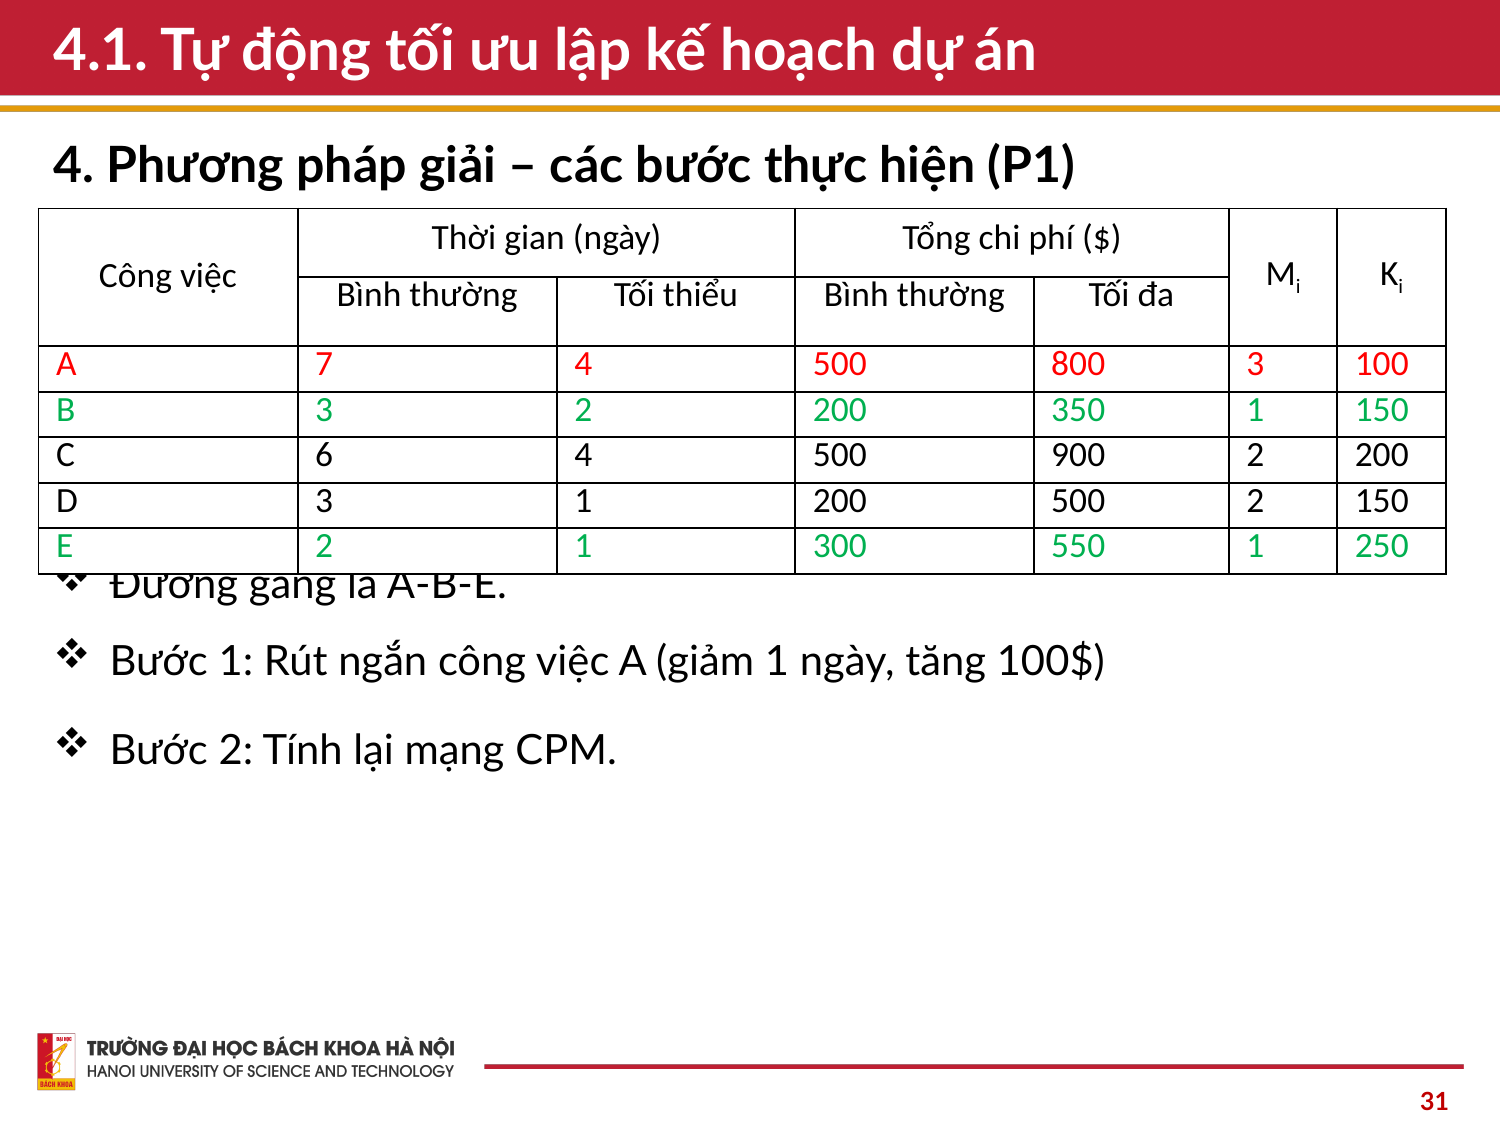

# 4.1. Tự động tối ưu lập kế hoạch dự án
4. Phương pháp giải – các bước thực hiện (P1)
| Công việc | Thời gian (ngày) |  | Tổng chi phí ($) |  | Mi | Ki |
| --- | --- | --- | --- | --- | --- | --- |
|  | Bình thường | Tối thiểu | Bình thường | Tối đa |  |  |
| A | 7 | 4 | 500 | 800 | 3 | 100 |
| B | 3 | 2 | 200 | 350 | 1 | 150 |
| C | 6 | 4 | 500 | 900 | 2 | 200 |
| D | 3 | 1 | 200 | 500 | 2 | 150 |
| E | 2 | 1 | 300 | 550 | 1 | 250 |
Đường găng là A-B-E.
Bước 1: Rút ngắn công việc A (giảm 1 ngày, tăng 100$)
Bước 2: Tính lại mạng CPM.
31